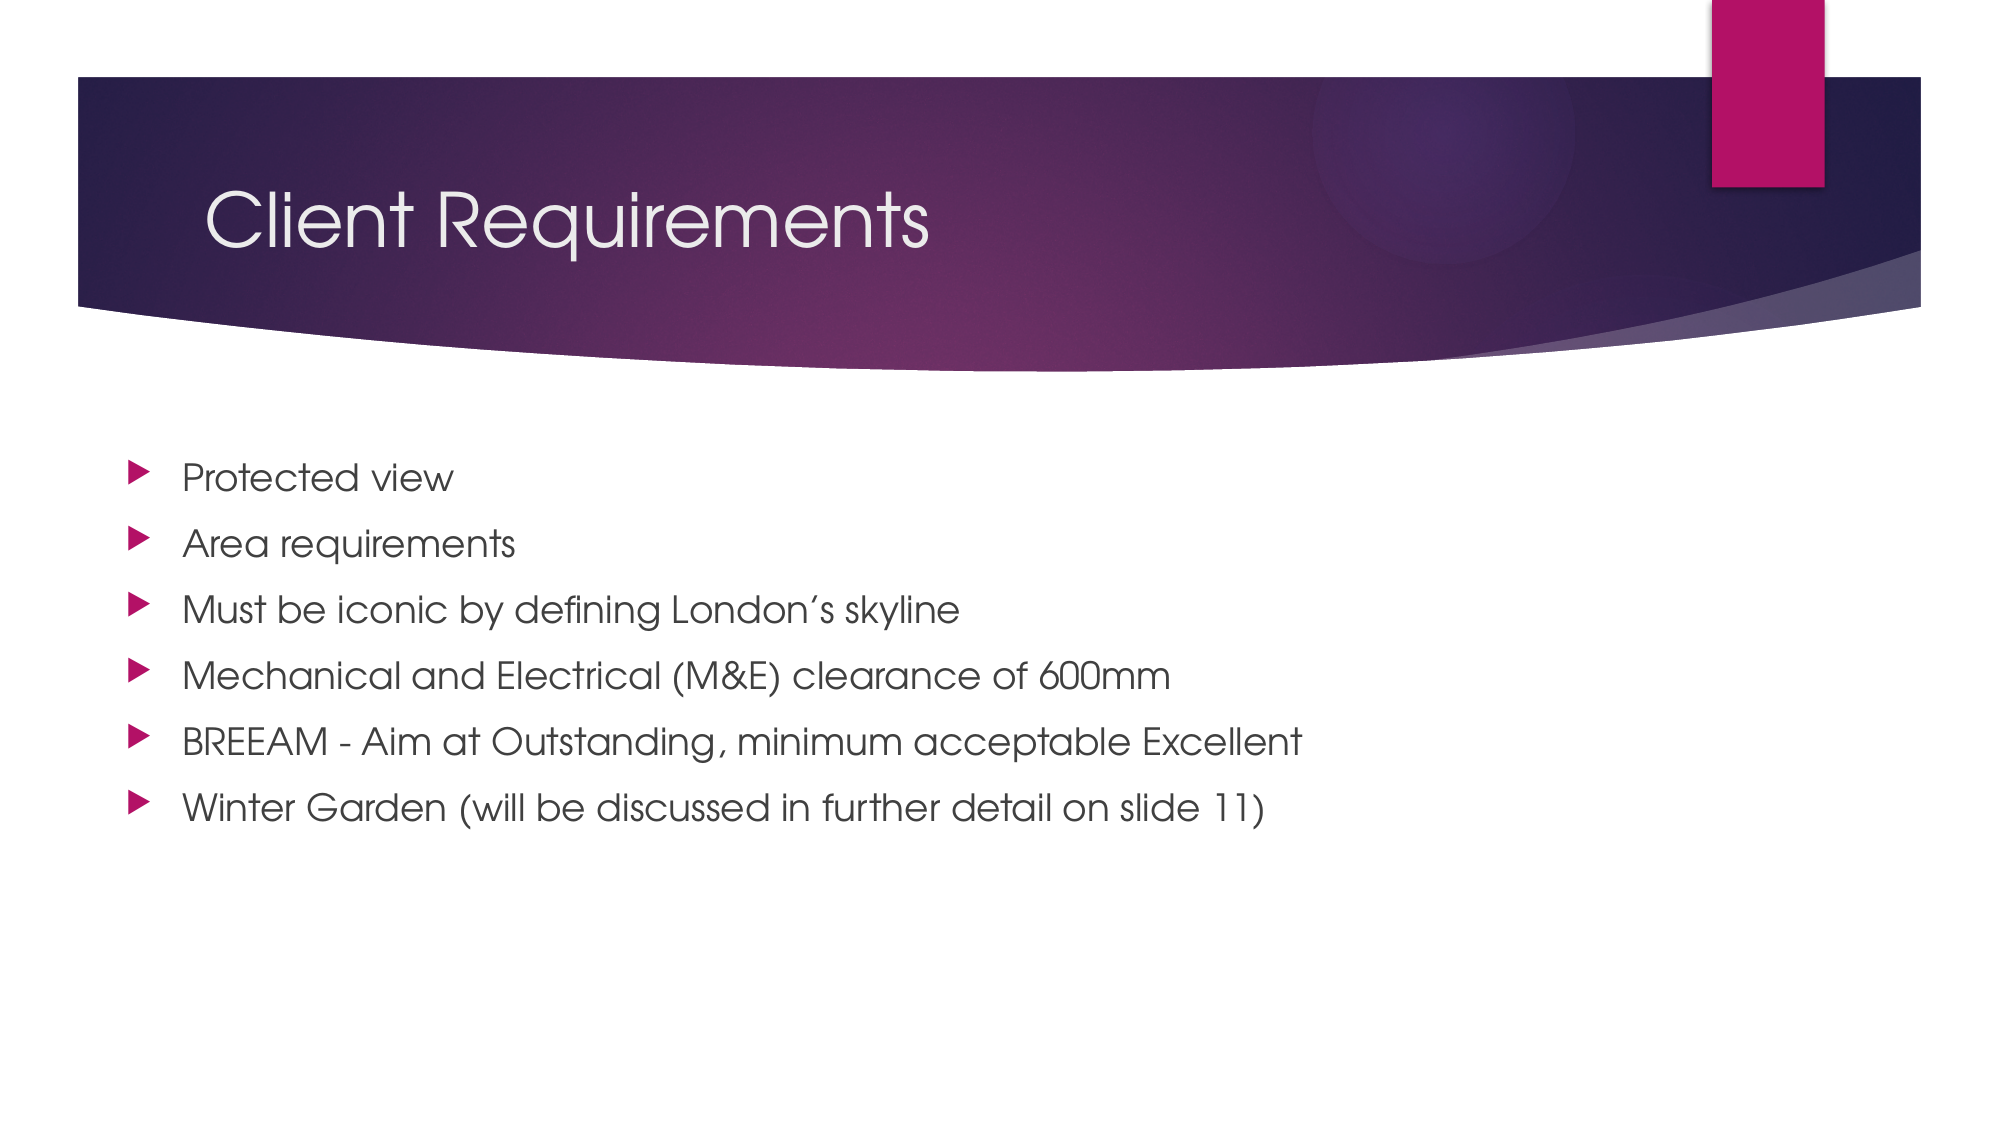

# Client Requirements
Protected view
Area requirements
Must be iconic by defining London’s skyline
Mechanical and Electrical (M&E) clearance of 600mm
BREEAM - Aim at Outstanding, minimum acceptable Excellent
Winter Garden (will be discussed in further detail on slide 11)